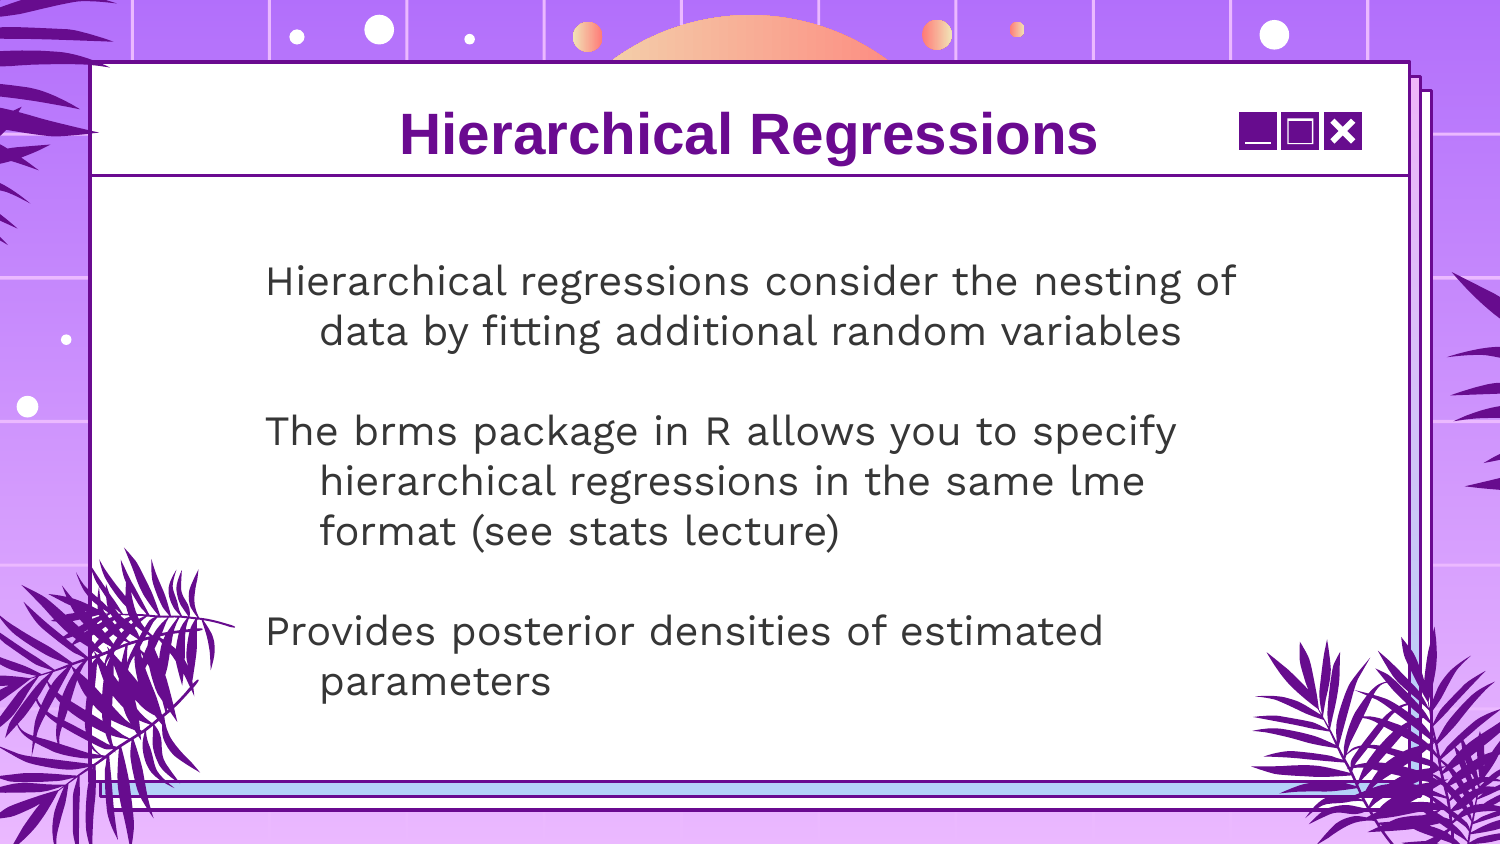

# Hierarchical Regressions
Hierarchical regressions consider the nesting of data by fitting additional random variables

The brms package in R allows you to specify hierarchical regressions in the same lme format (see stats lecture)

Provides posterior densities of estimated parameters